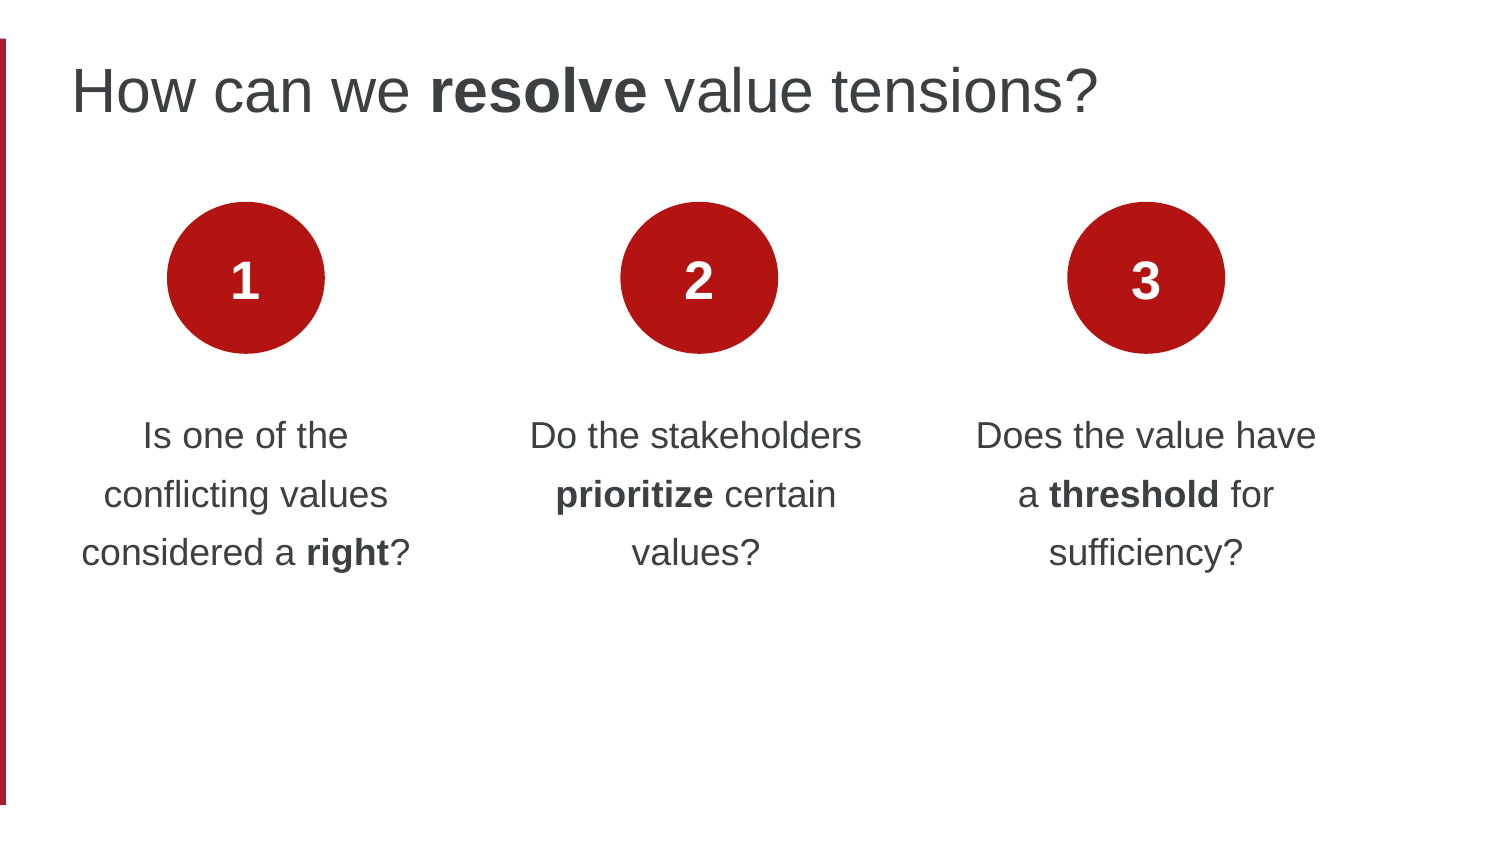

# How can we resolve value tensions?
1
2
3
Is one of the conflicting values considered a right?

Do the stakeholders prioritize certain values?
Does the value have a threshold for sufficiency?